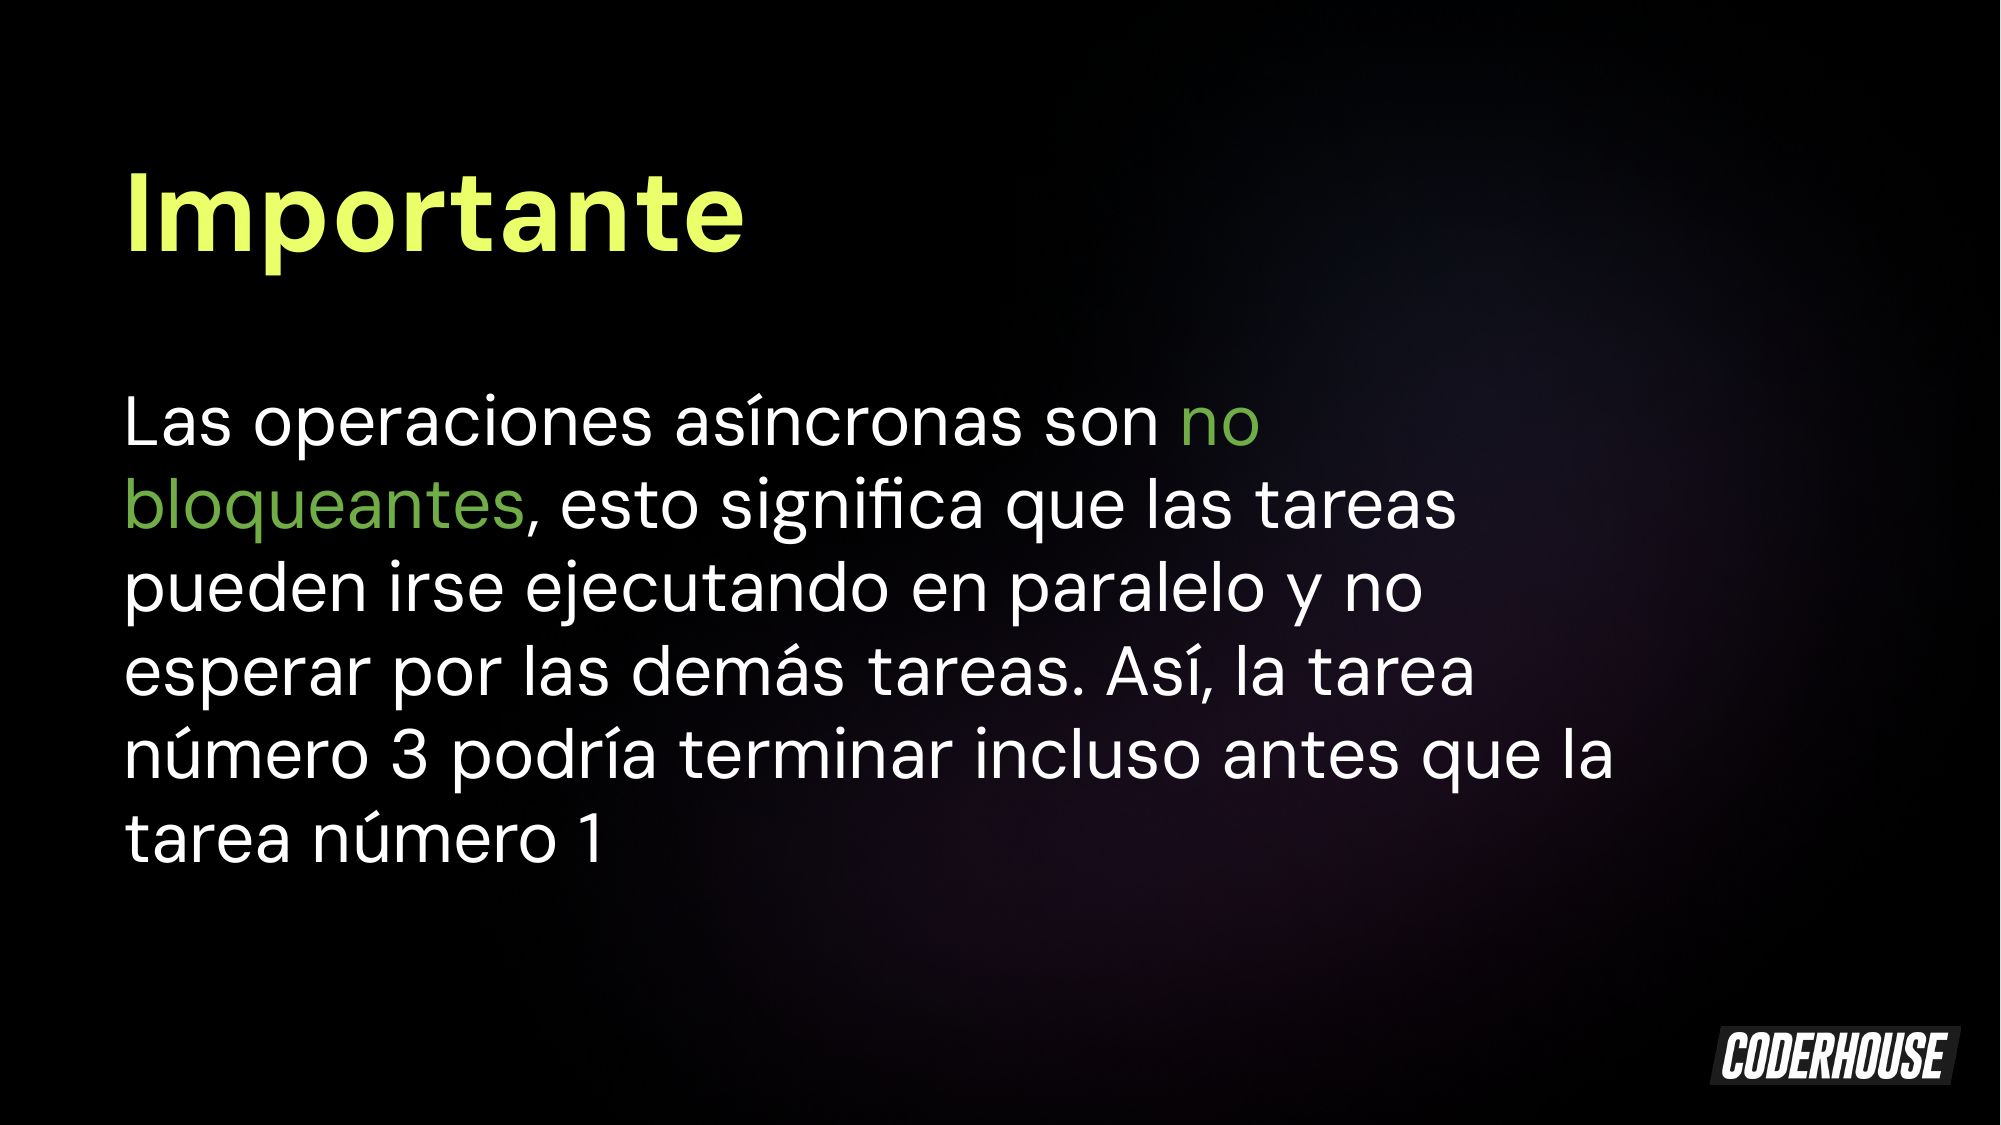

Importante
Las operaciones asíncronas son no bloqueantes, esto significa que las tareas pueden irse ejecutando en paralelo y no esperar por las demás tareas. Así, la tarea número 3 podría terminar incluso antes que la tarea número 1